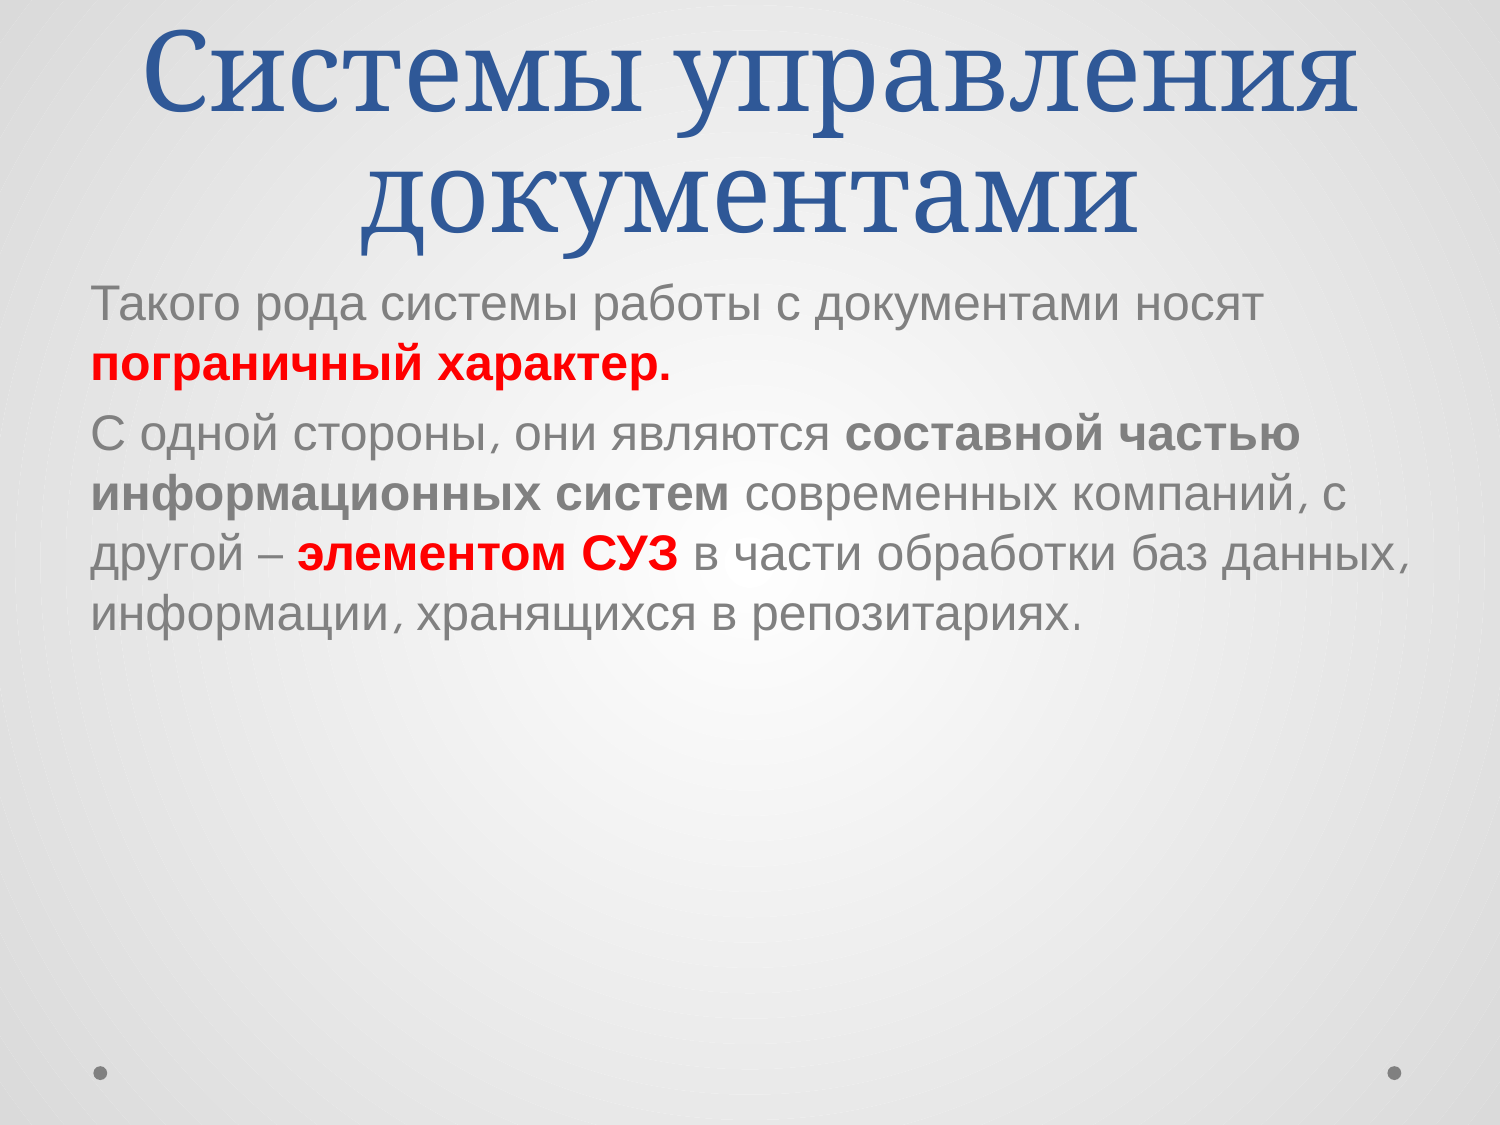

# Системы управления документами
Такого рода системы работы с документами носят пограничный характер.
С одной стороны, они являются составной частью информационных систем современных компаний, с другой – элементом СУЗ в части обработки баз данных, информации, хранящихся в репозитариях.